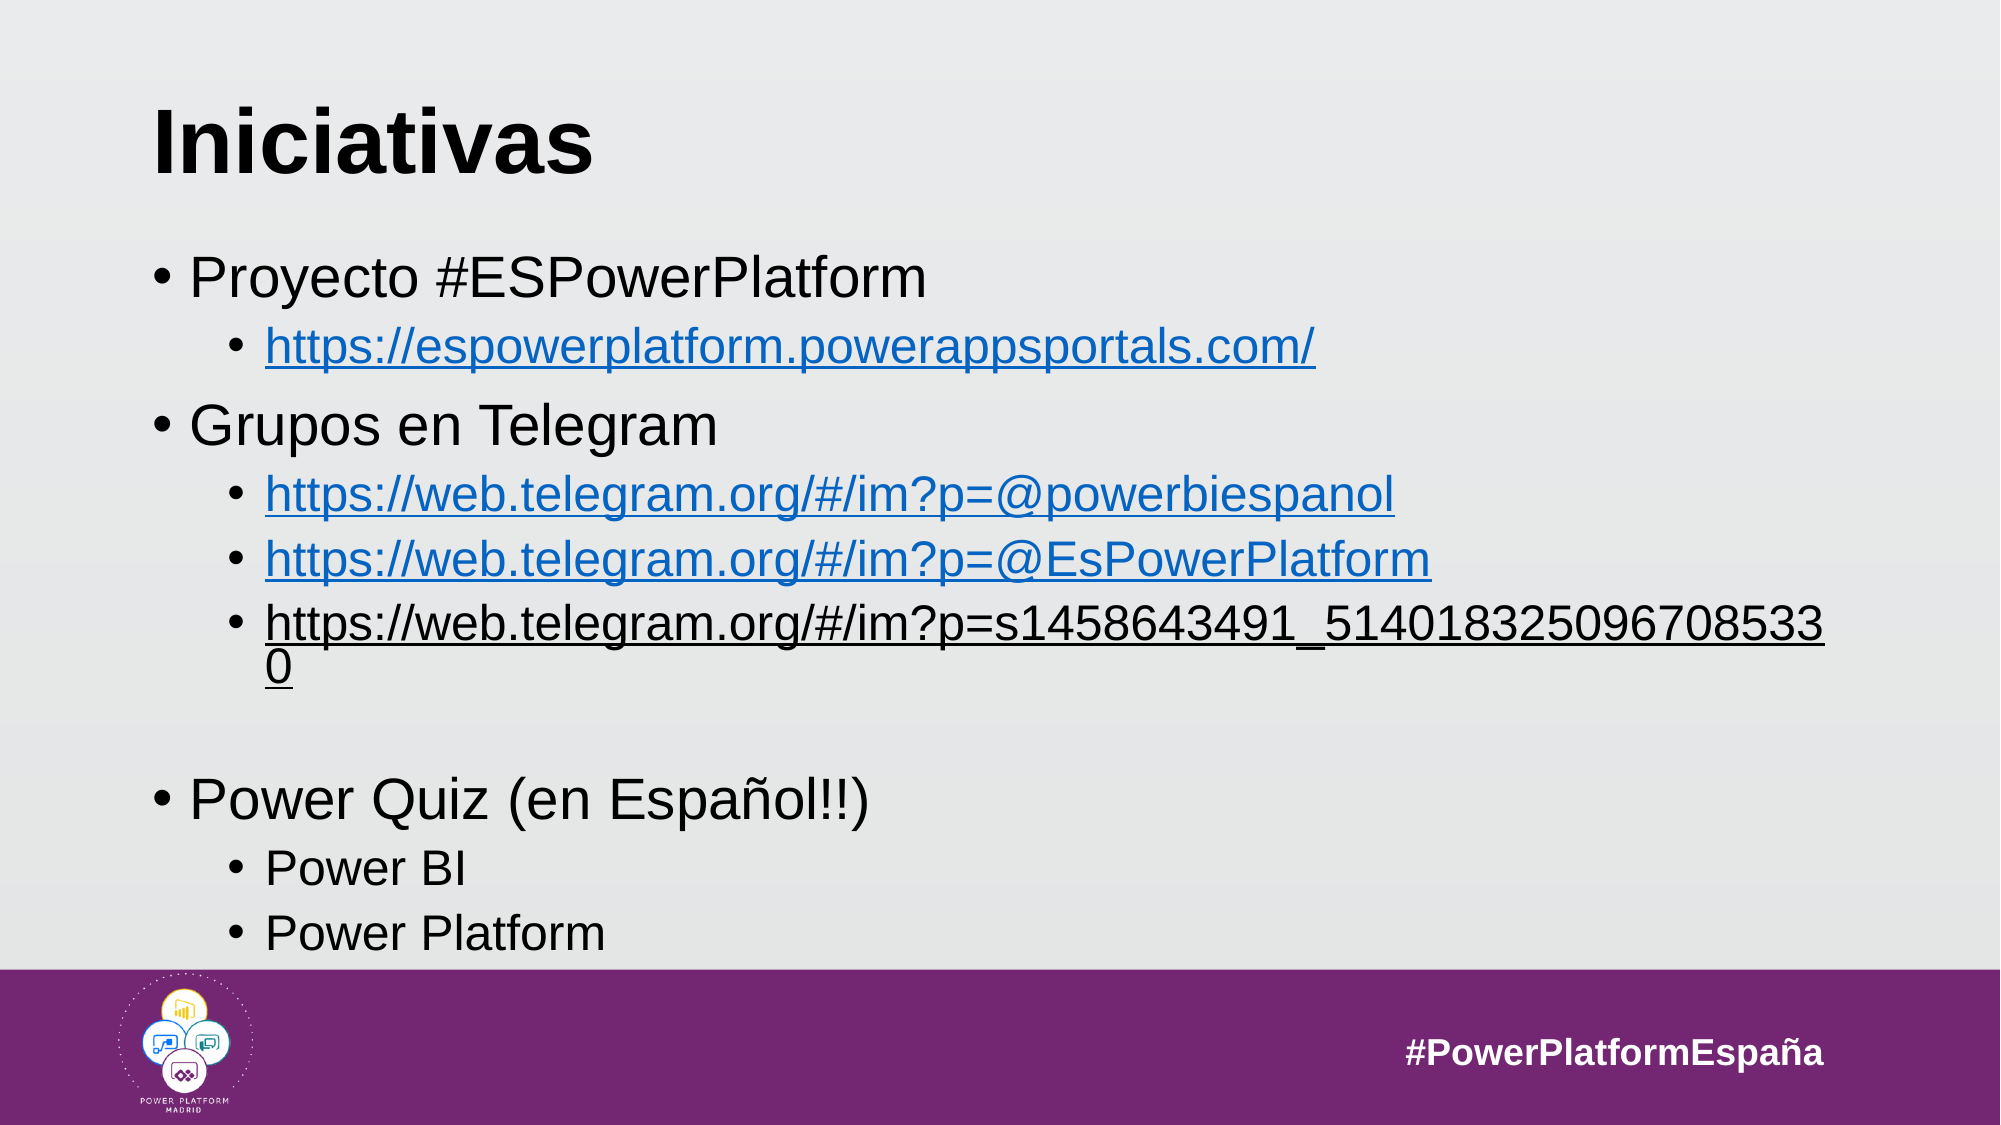

# Iniciativas
Proyecto #ESPowerPlatform
https://espowerplatform.powerappsportals.com/
Grupos en Telegram
https://web.telegram.org/#/im?p=@powerbiespanol
https://web.telegram.org/#/im?p=@EsPowerPlatform
https://web.telegram.org/#/im?p=s1458643491_5140183250967085330
Power Quiz (en Español!!)
Power BI
Power Platform